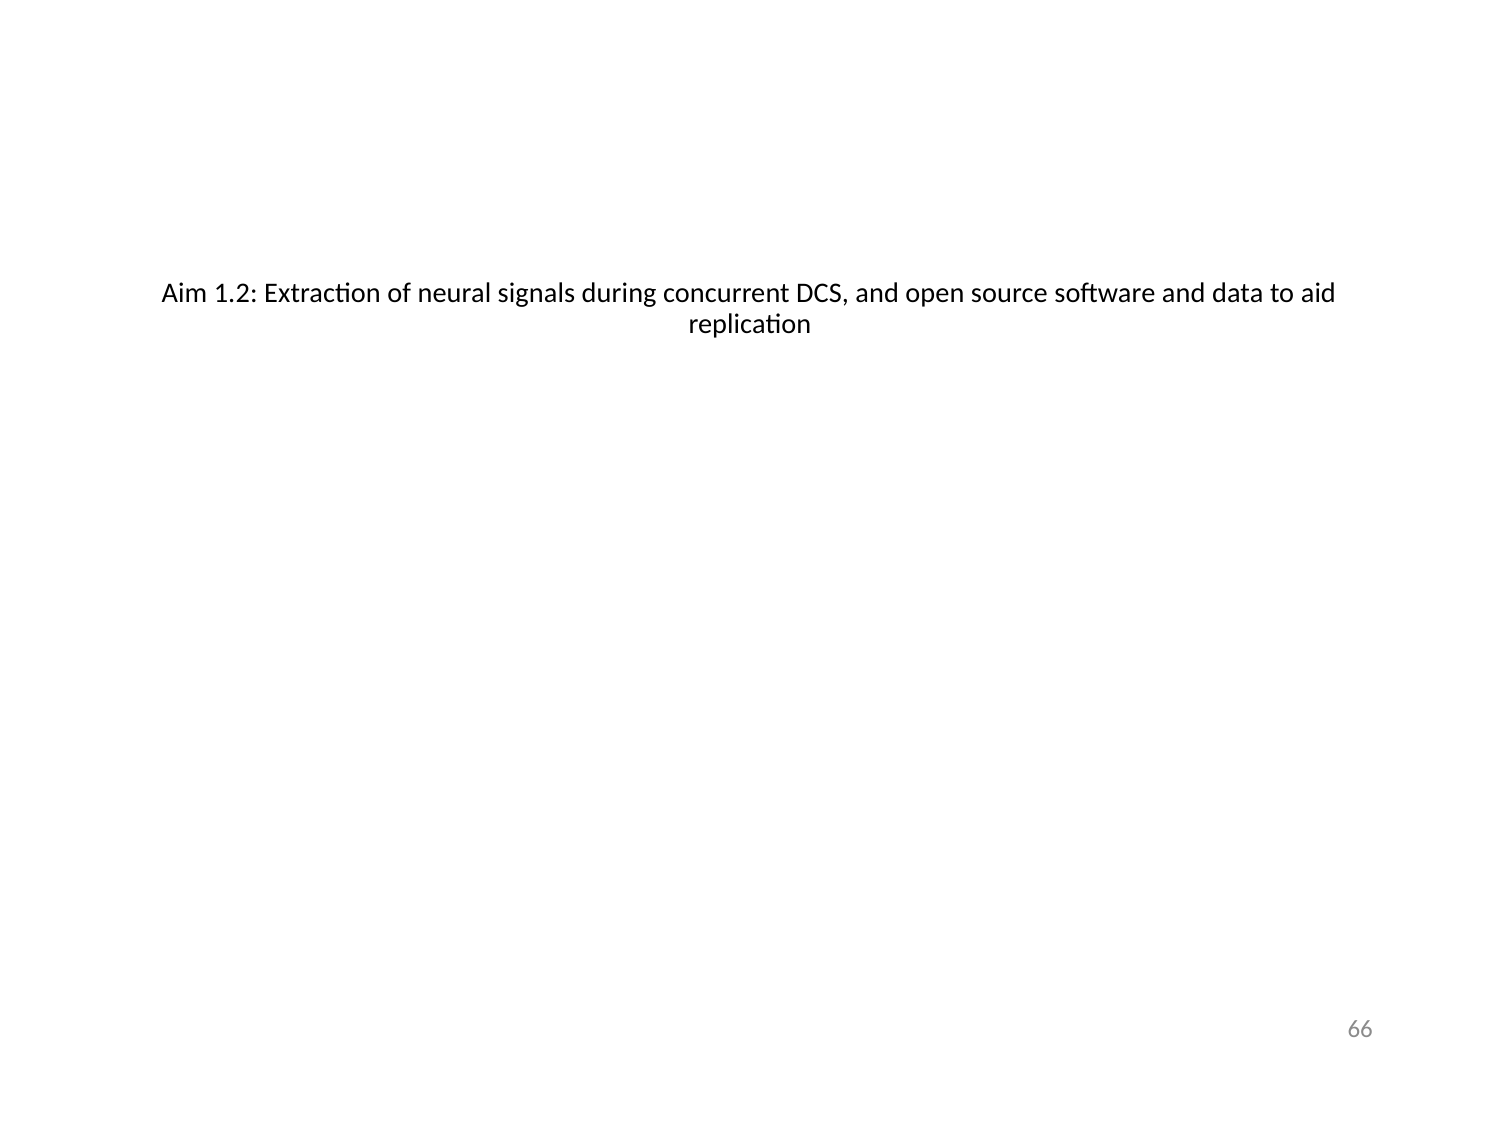

# Aim 1.2: Extraction of neural signals during concurrent DCS, and open source software and data to aid replication

66